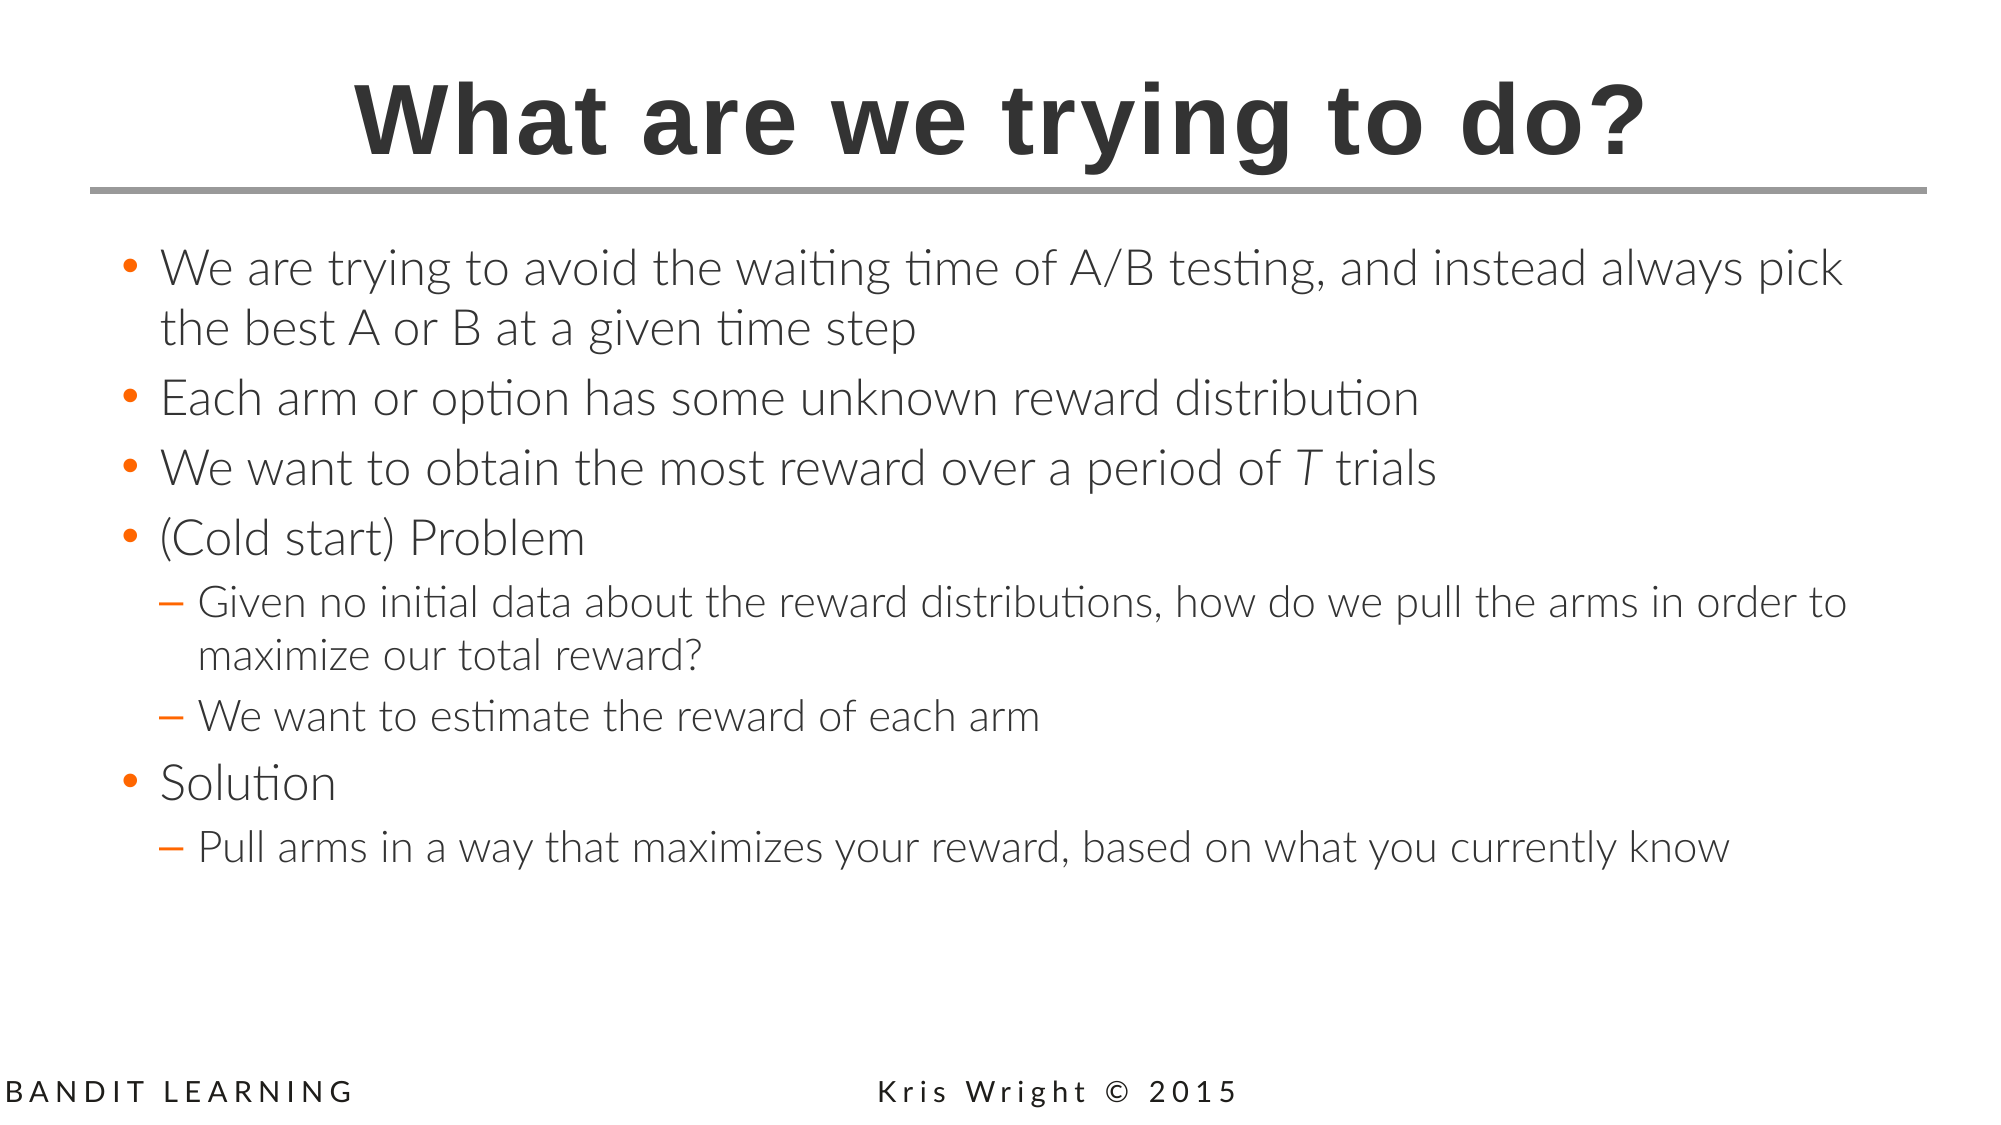

# What are we trying to do?
We are trying to avoid the waiting time of A/B testing, and instead always pick the best A or B at a given time step
Each arm or option has some unknown reward distribution
We want to obtain the most reward over a period of T trials
(Cold start) Problem
Given no initial data about the reward distributions, how do we pull the arms in order to maximize our total reward?
We want to estimate the reward of each arm
Solution
Pull arms in a way that maximizes your reward, based on what you currently know